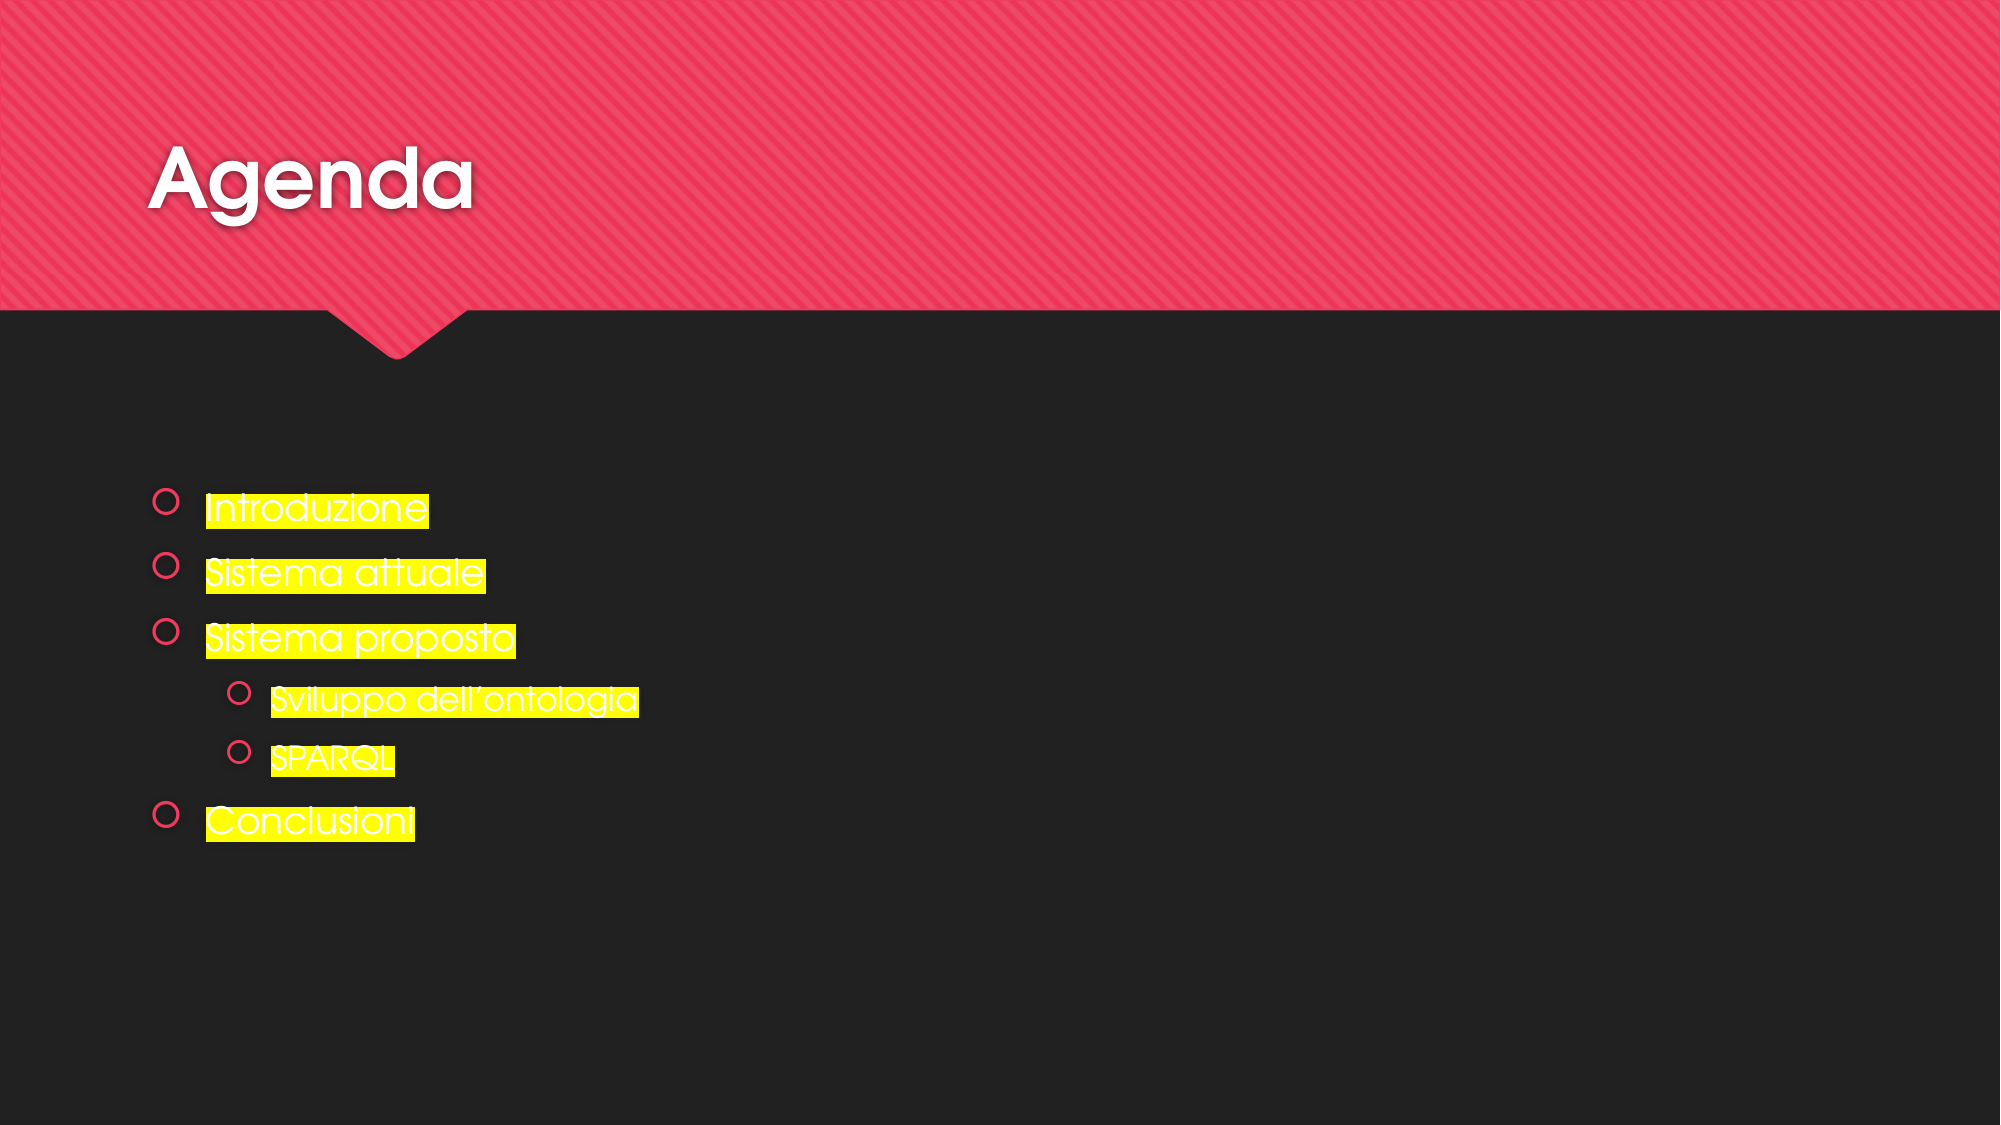

# Agenda
Introduzione
Sistema attuale
Sistema proposto
Sviluppo dell’ontologia
SPARQL
Conclusioni